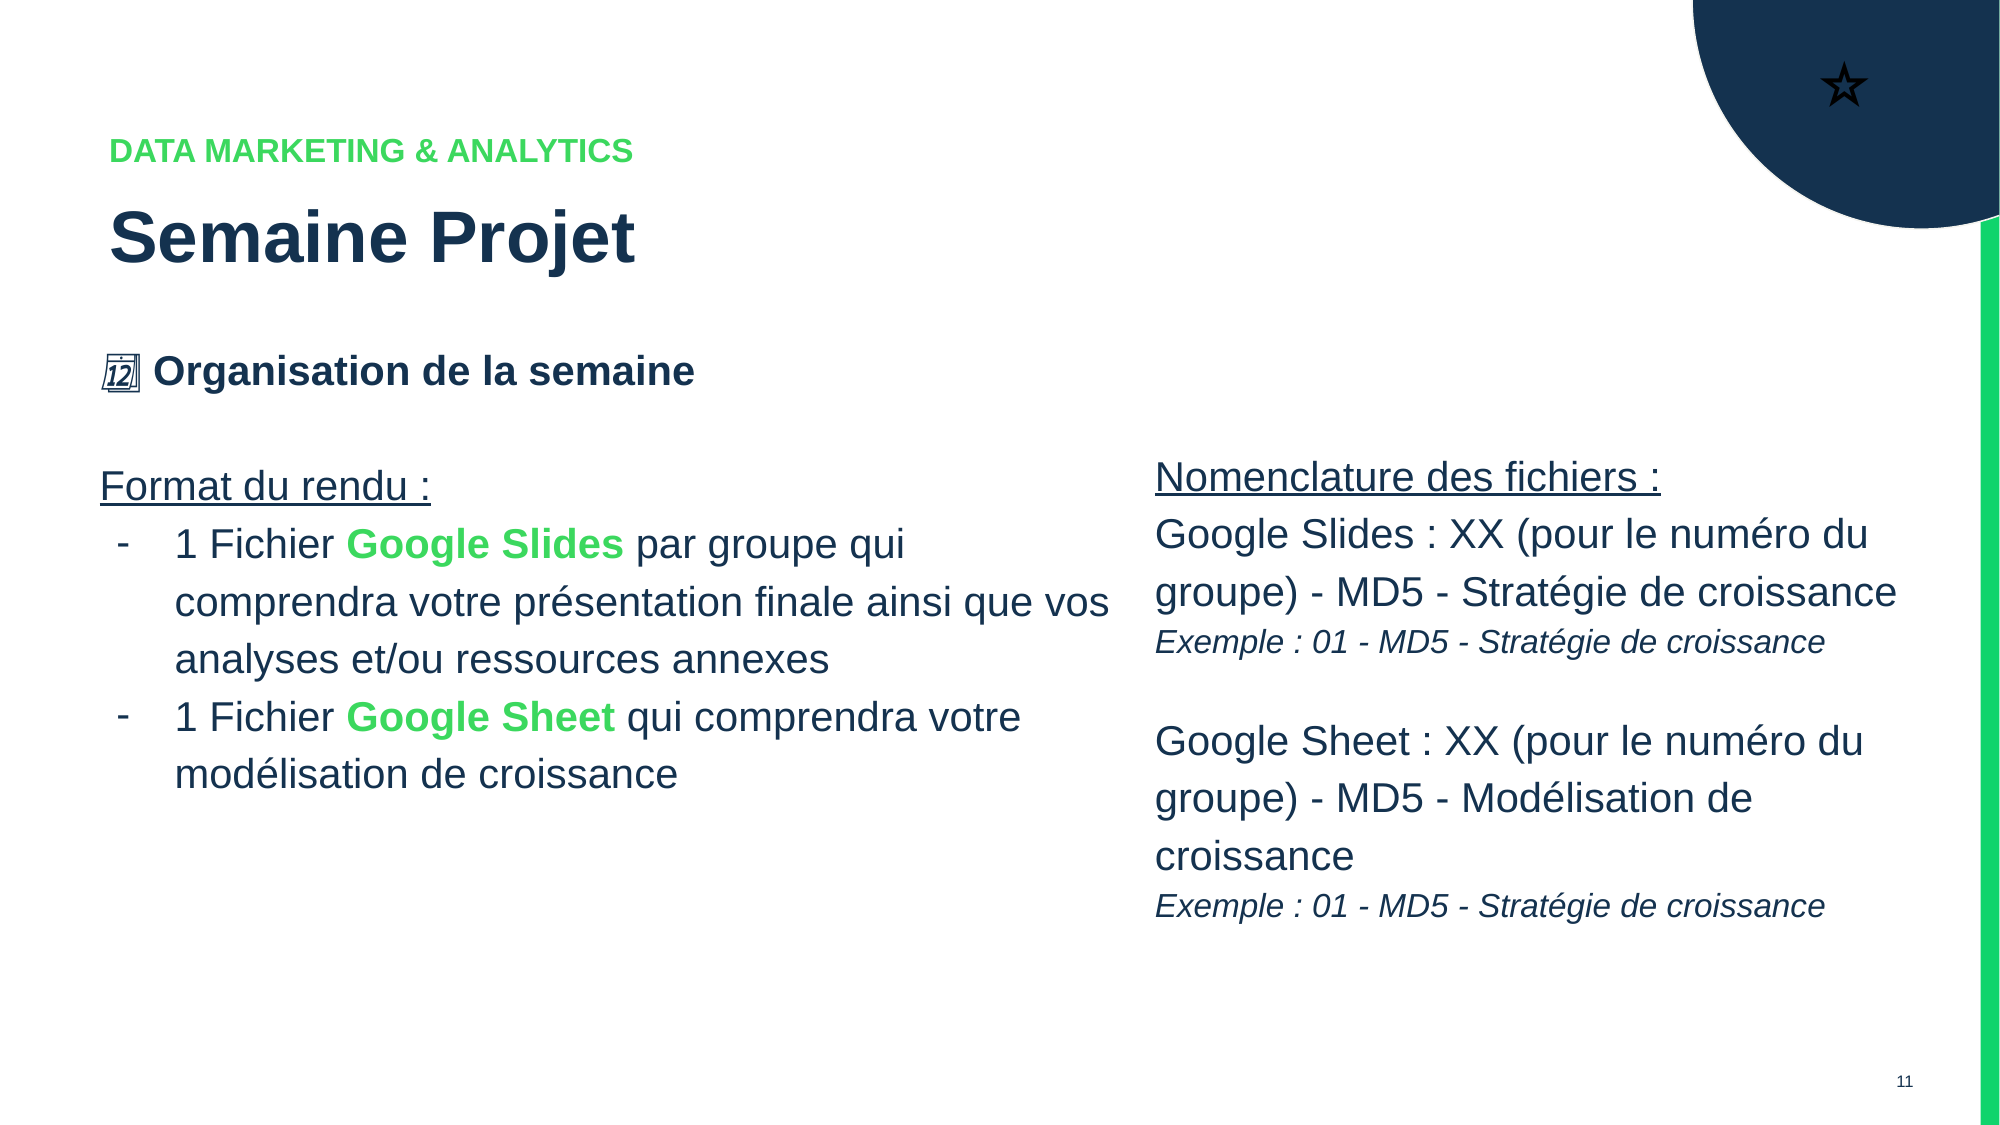

⭐️
DATA MARKETING & ANALYTICS
Semaine Projet
📆 Organisation de la semaine

Format du rendu :
1 Fichier Google Slides par groupe qui comprendra votre présentation finale ainsi que vos analyses et/ou ressources annexes
1 Fichier Google Sheet qui comprendra votre modélisation de croissance
Nomenclature des fichiers :
Google Slides : XX (pour le numéro du groupe) - MD5 - Stratégie de croissance
Exemple : 01 - MD5 - Stratégie de croissance
Google Sheet : XX (pour le numéro du groupe) - MD5 - Modélisation de croissance
Exemple : 01 - MD5 - Stratégie de croissance
11